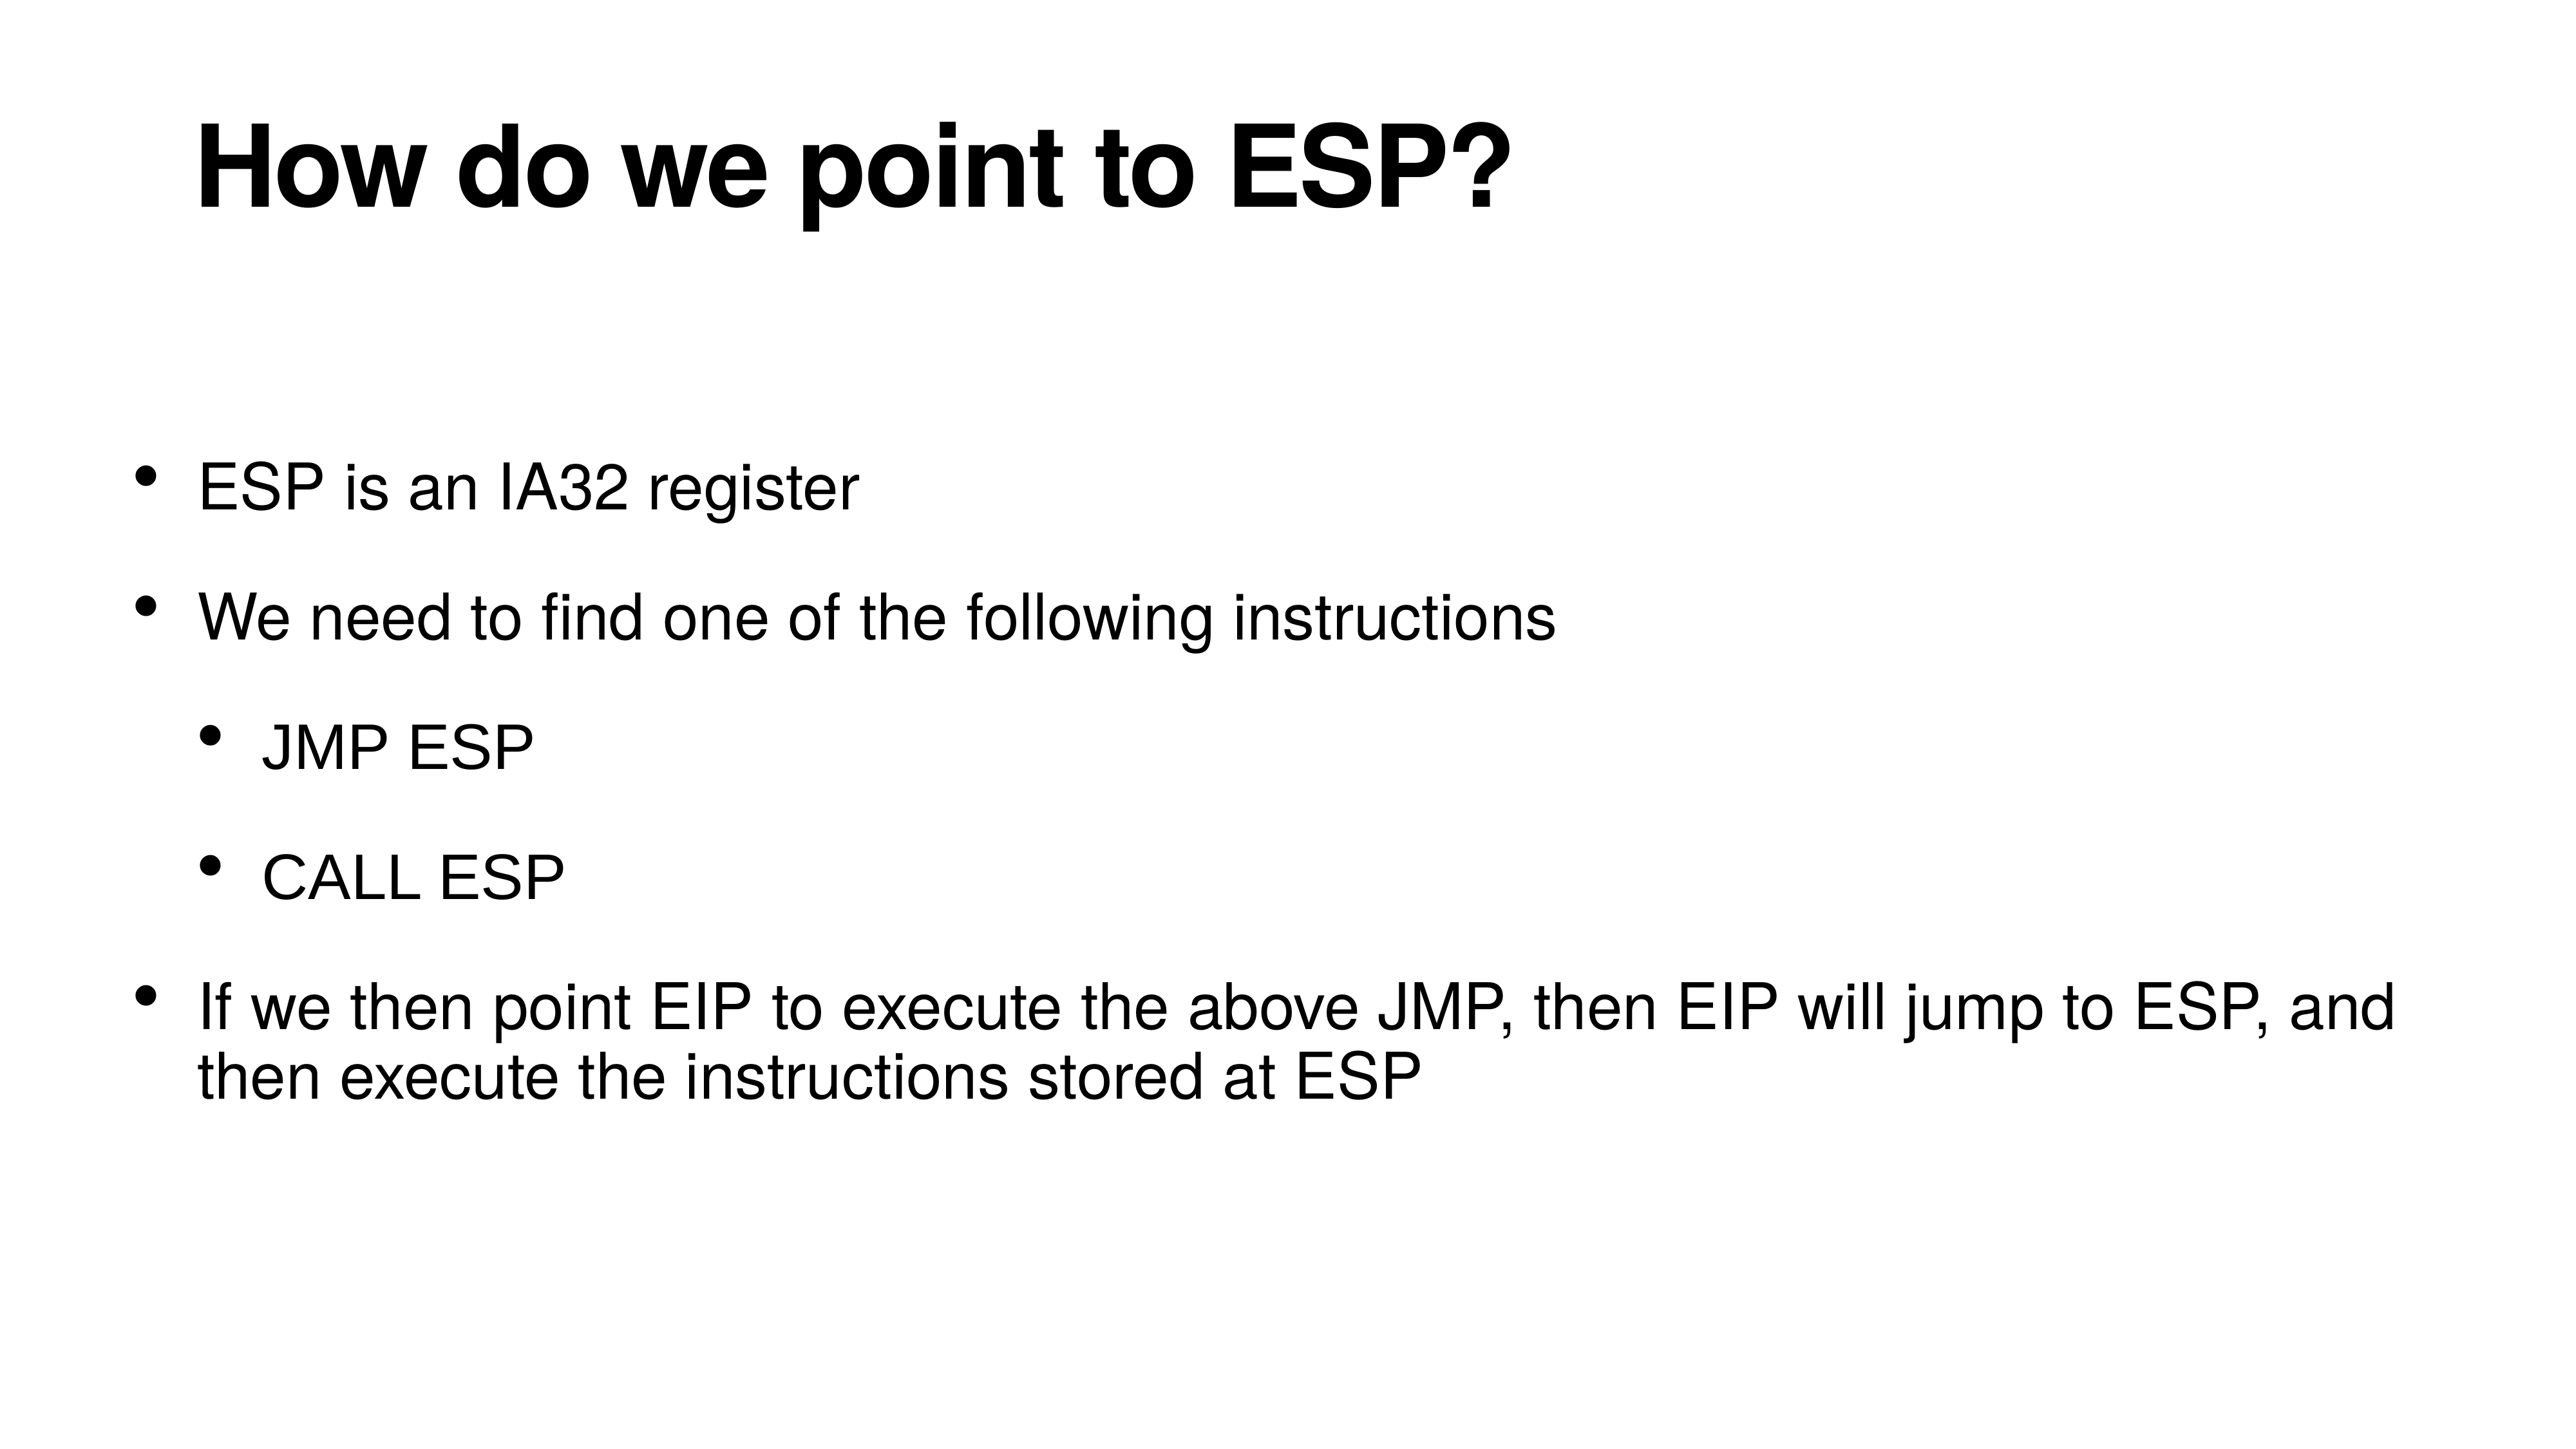

# 🦘 How do we point to ESP?

ESP is an IA32 register
We need to find one of the following instructions
JMP ESP
CALL ESP
If we then point EIP to execute the above JMP, then EIP will jump to ESP, and then execute the instructions stored at ESP